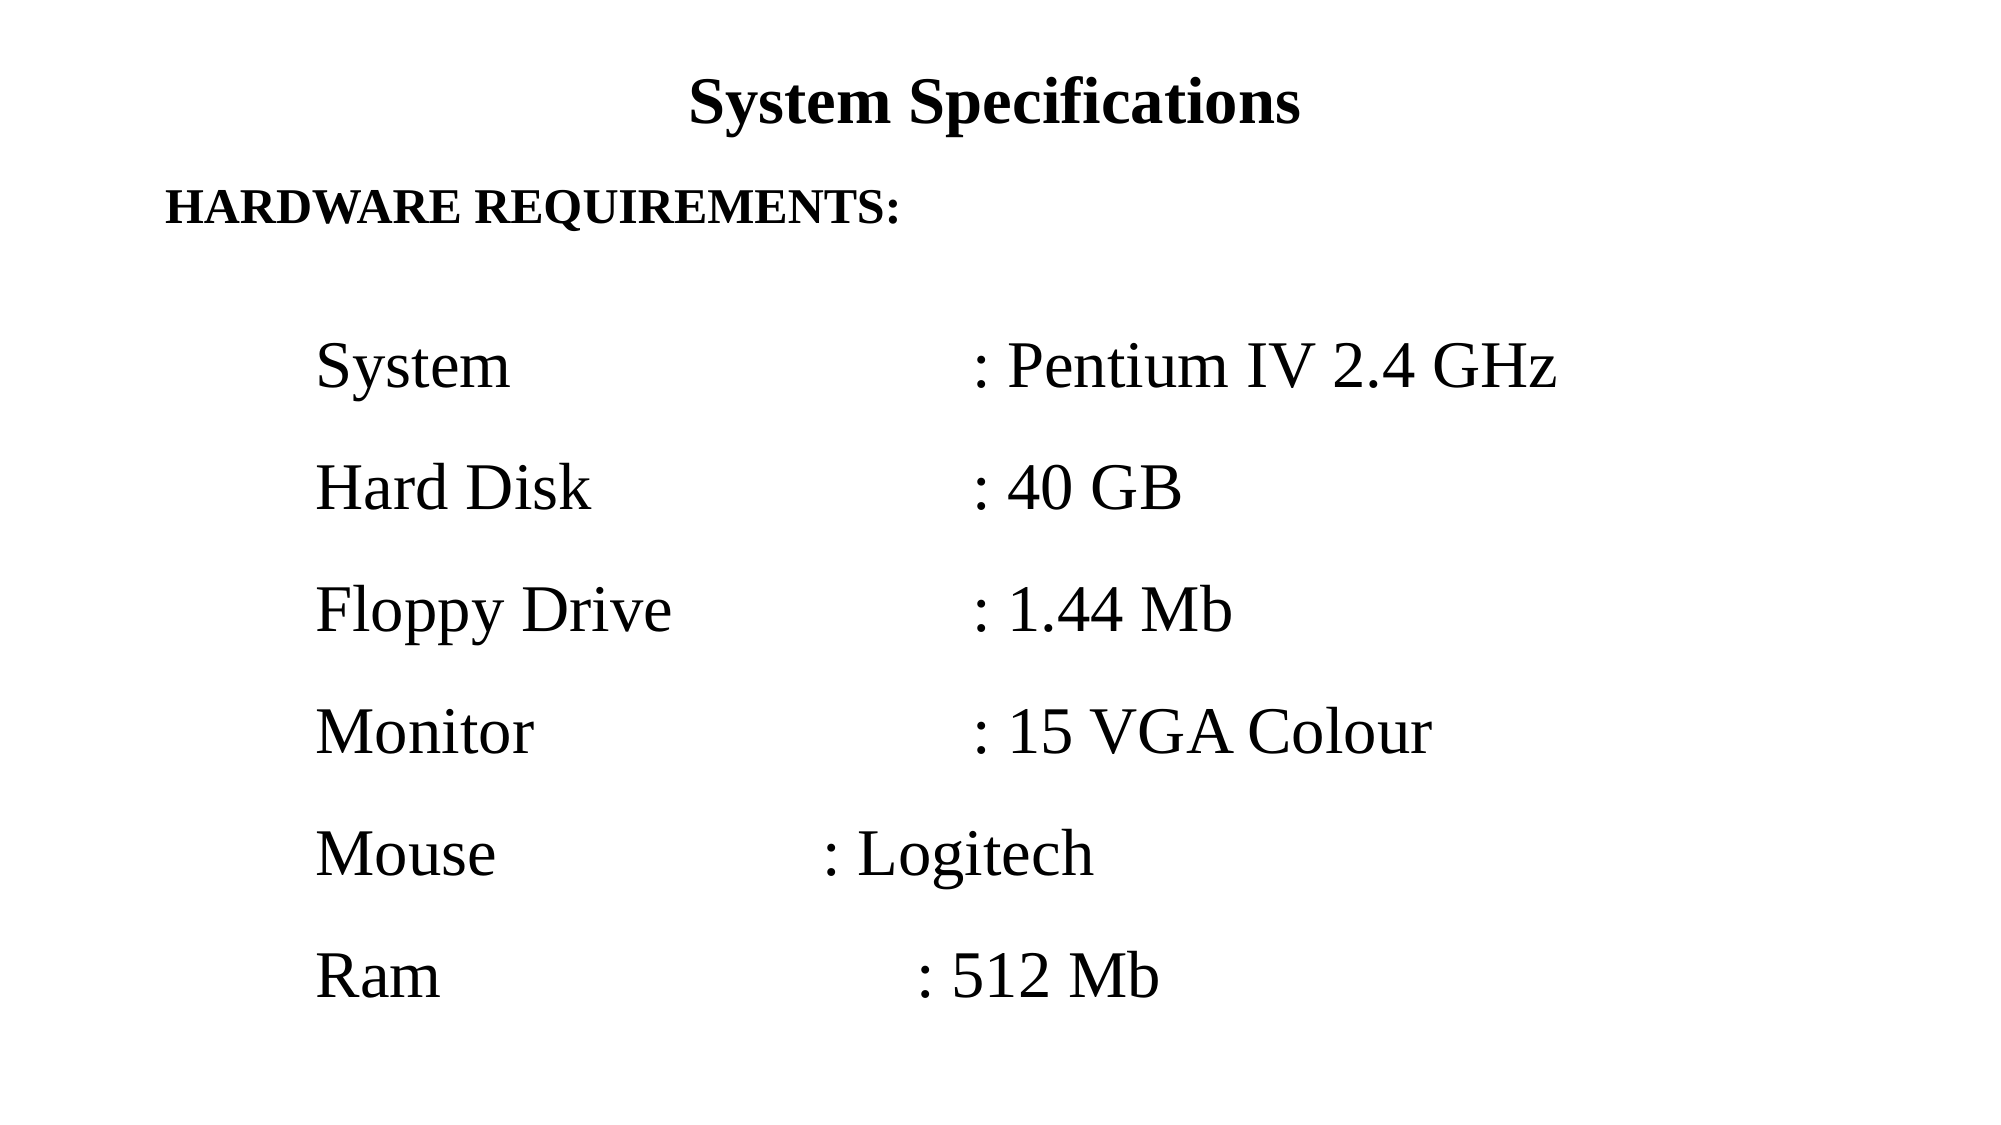

# System Specifications
HARDWARE REQUIREMENTS:

System             		: Pentium IV 2.4 GHz
Hard Disk         		: 40 GB
Floppy Drive    		: 1.44 Mb
Monitor            		: 15 VGA Colour
Mouse			: Logitech
Ram			         : 512 Mb